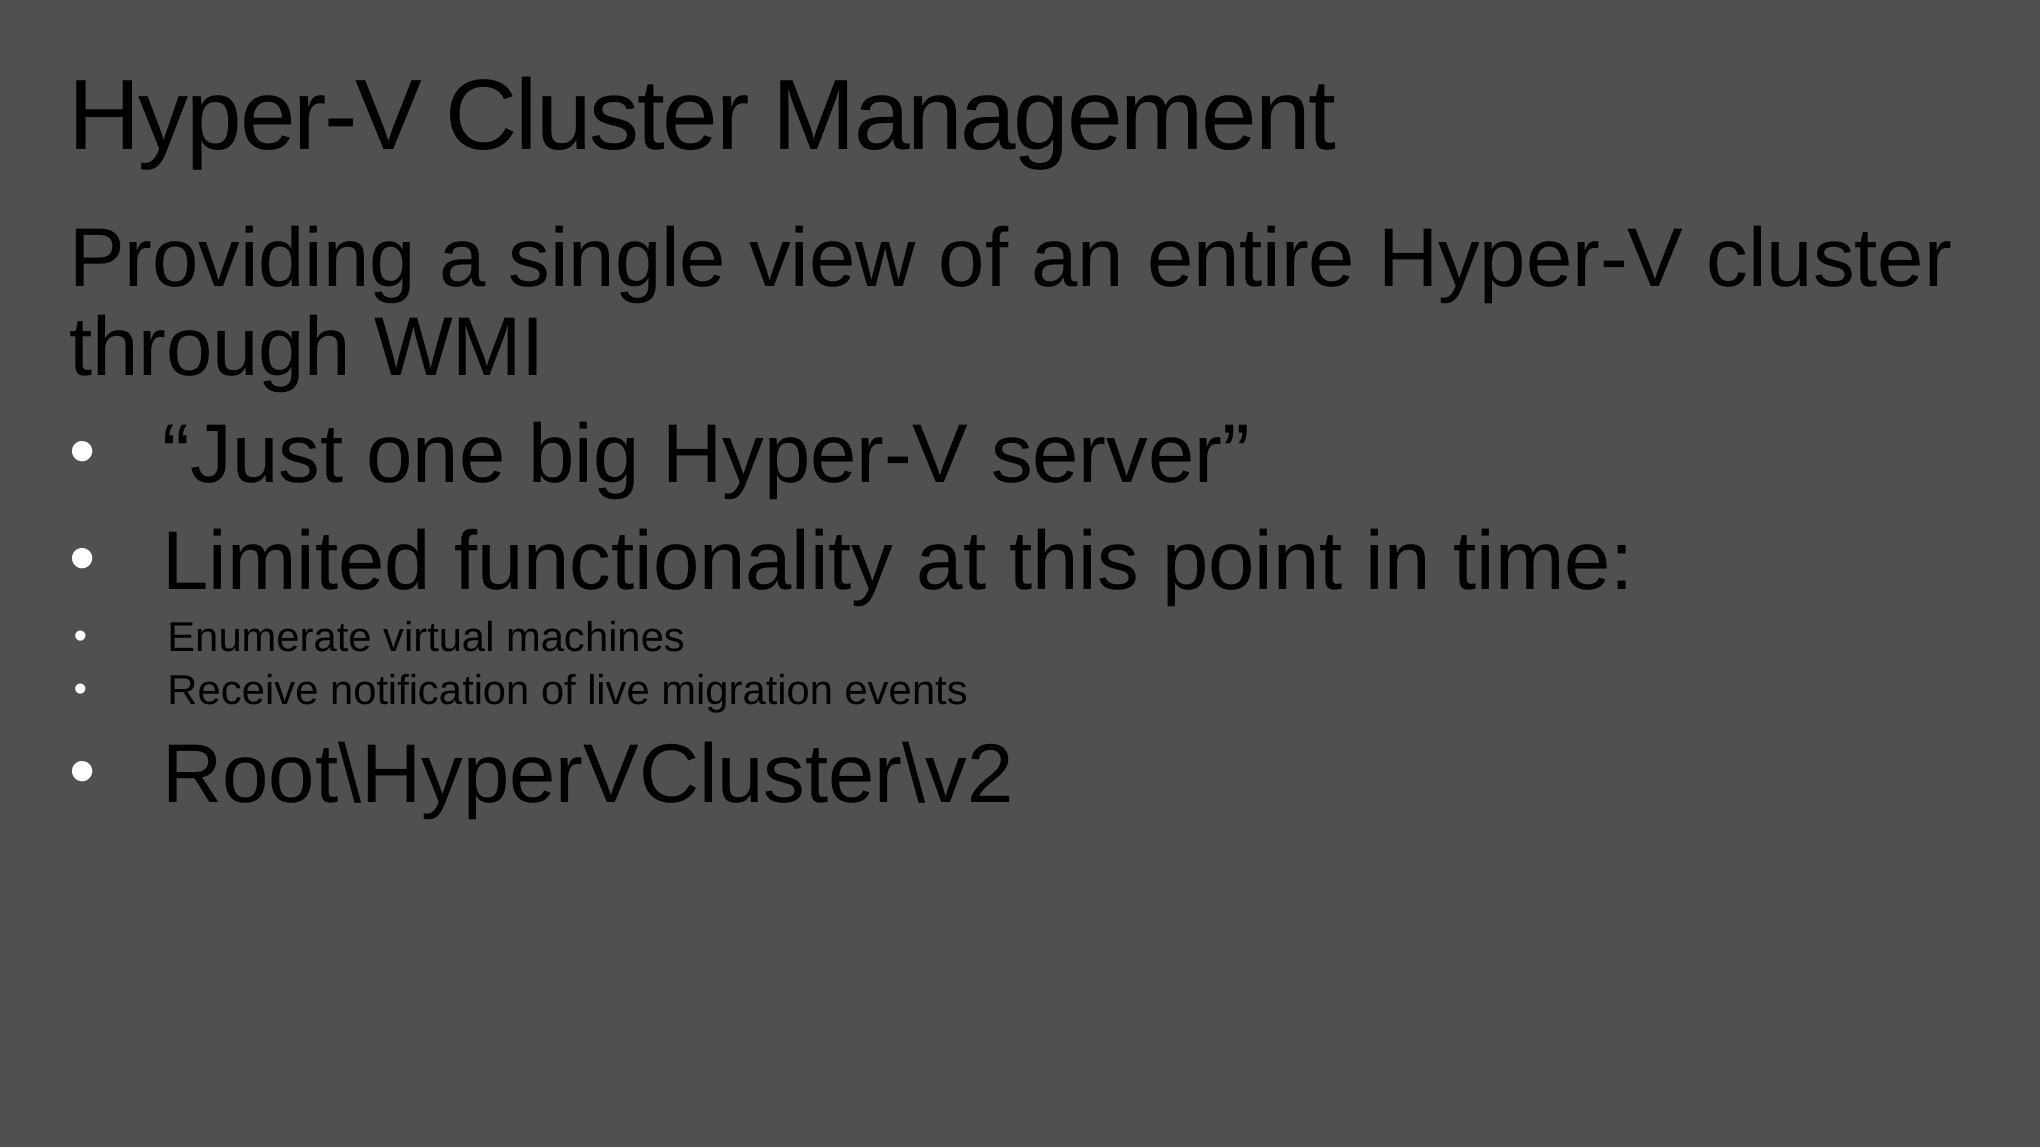

# Hyper-V Cluster Management
Providing a single view of an entire Hyper-V cluster through WMI
“Just one big Hyper-V server”
Limited functionality at this point in time:
Enumerate virtual machines
Receive notification of live migration events
Root\HyperVCluster\v2